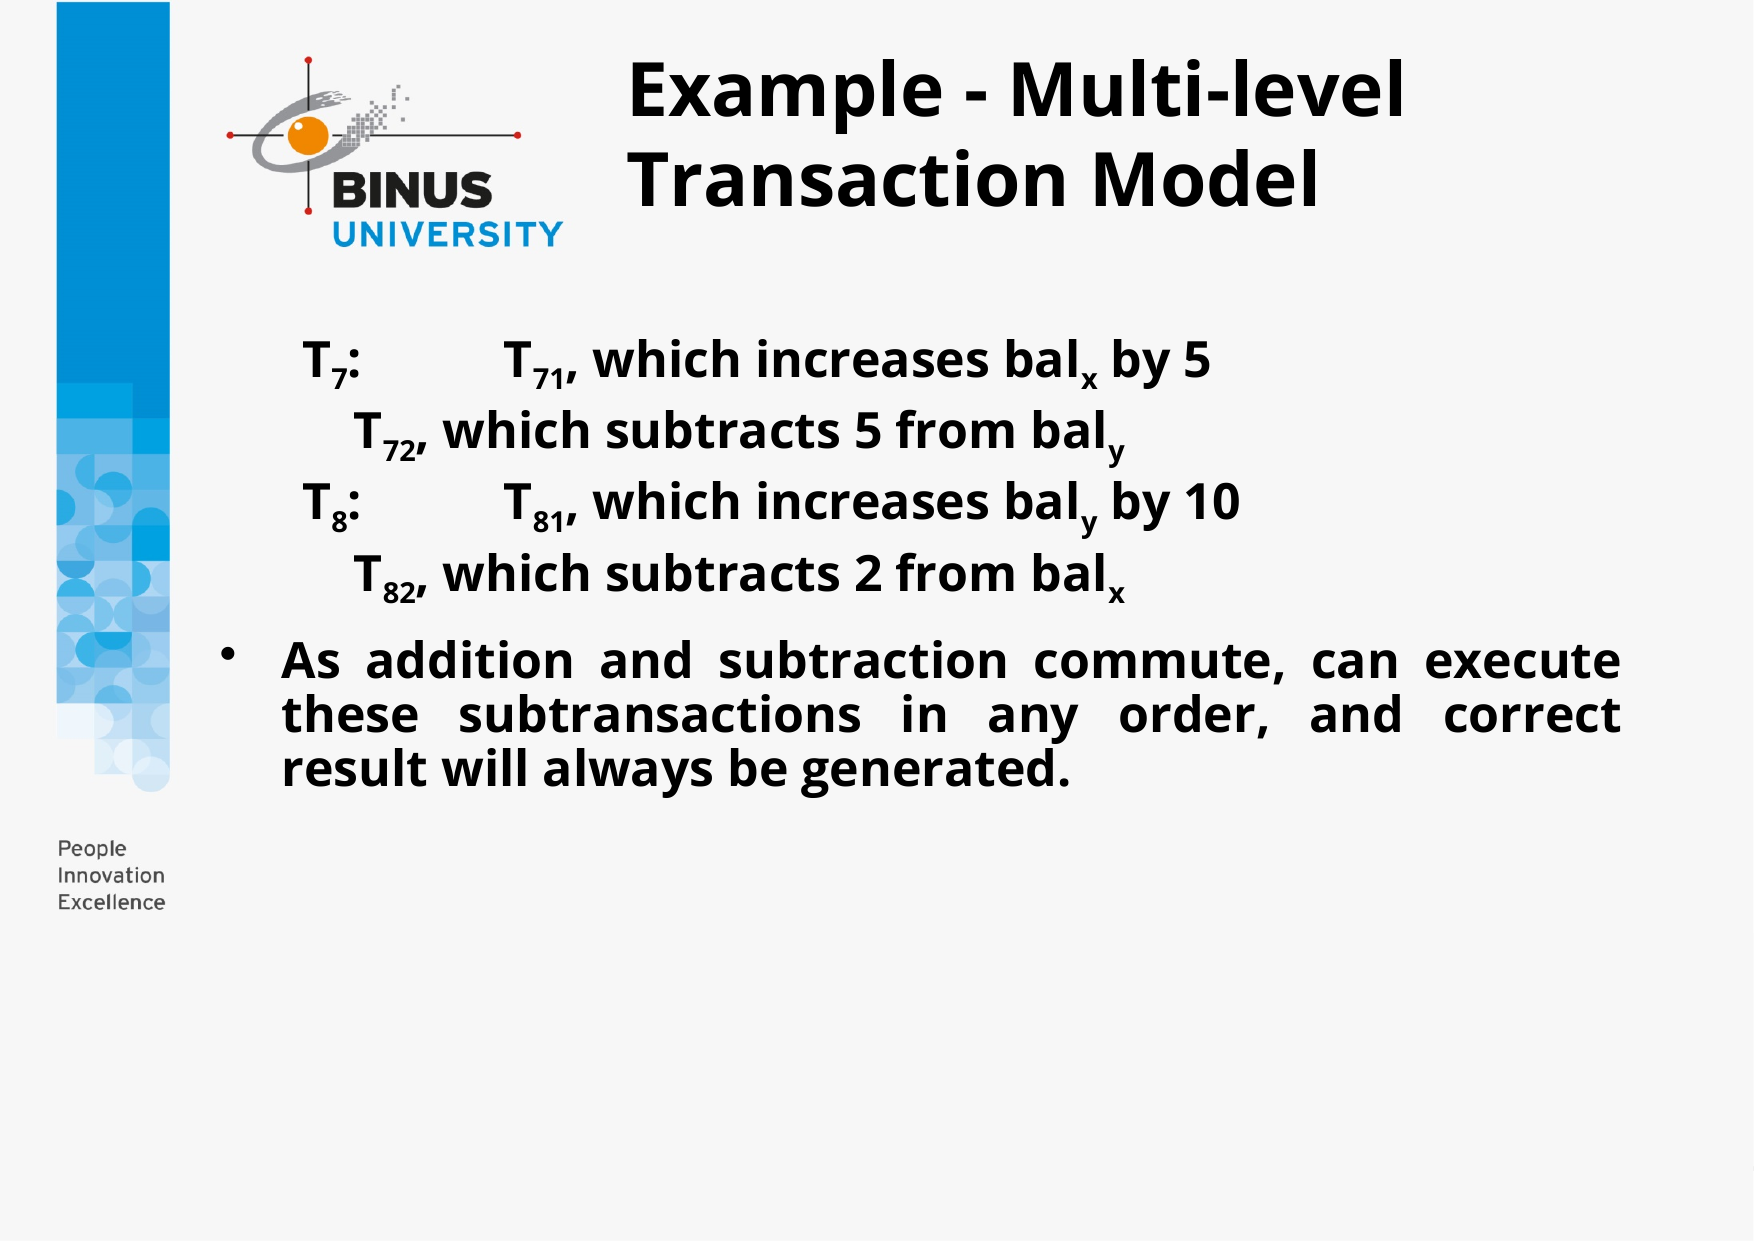

Example - Multi-level Transaction Model
T7:	T71, which increases balx by 5
	T72, which subtracts 5 from baly
T8:	T81, which increases baly by 10
	T82, which subtracts 2 from balx

As addition and subtraction commute, can execute these subtransactions in any order, and correct result will always be generated.